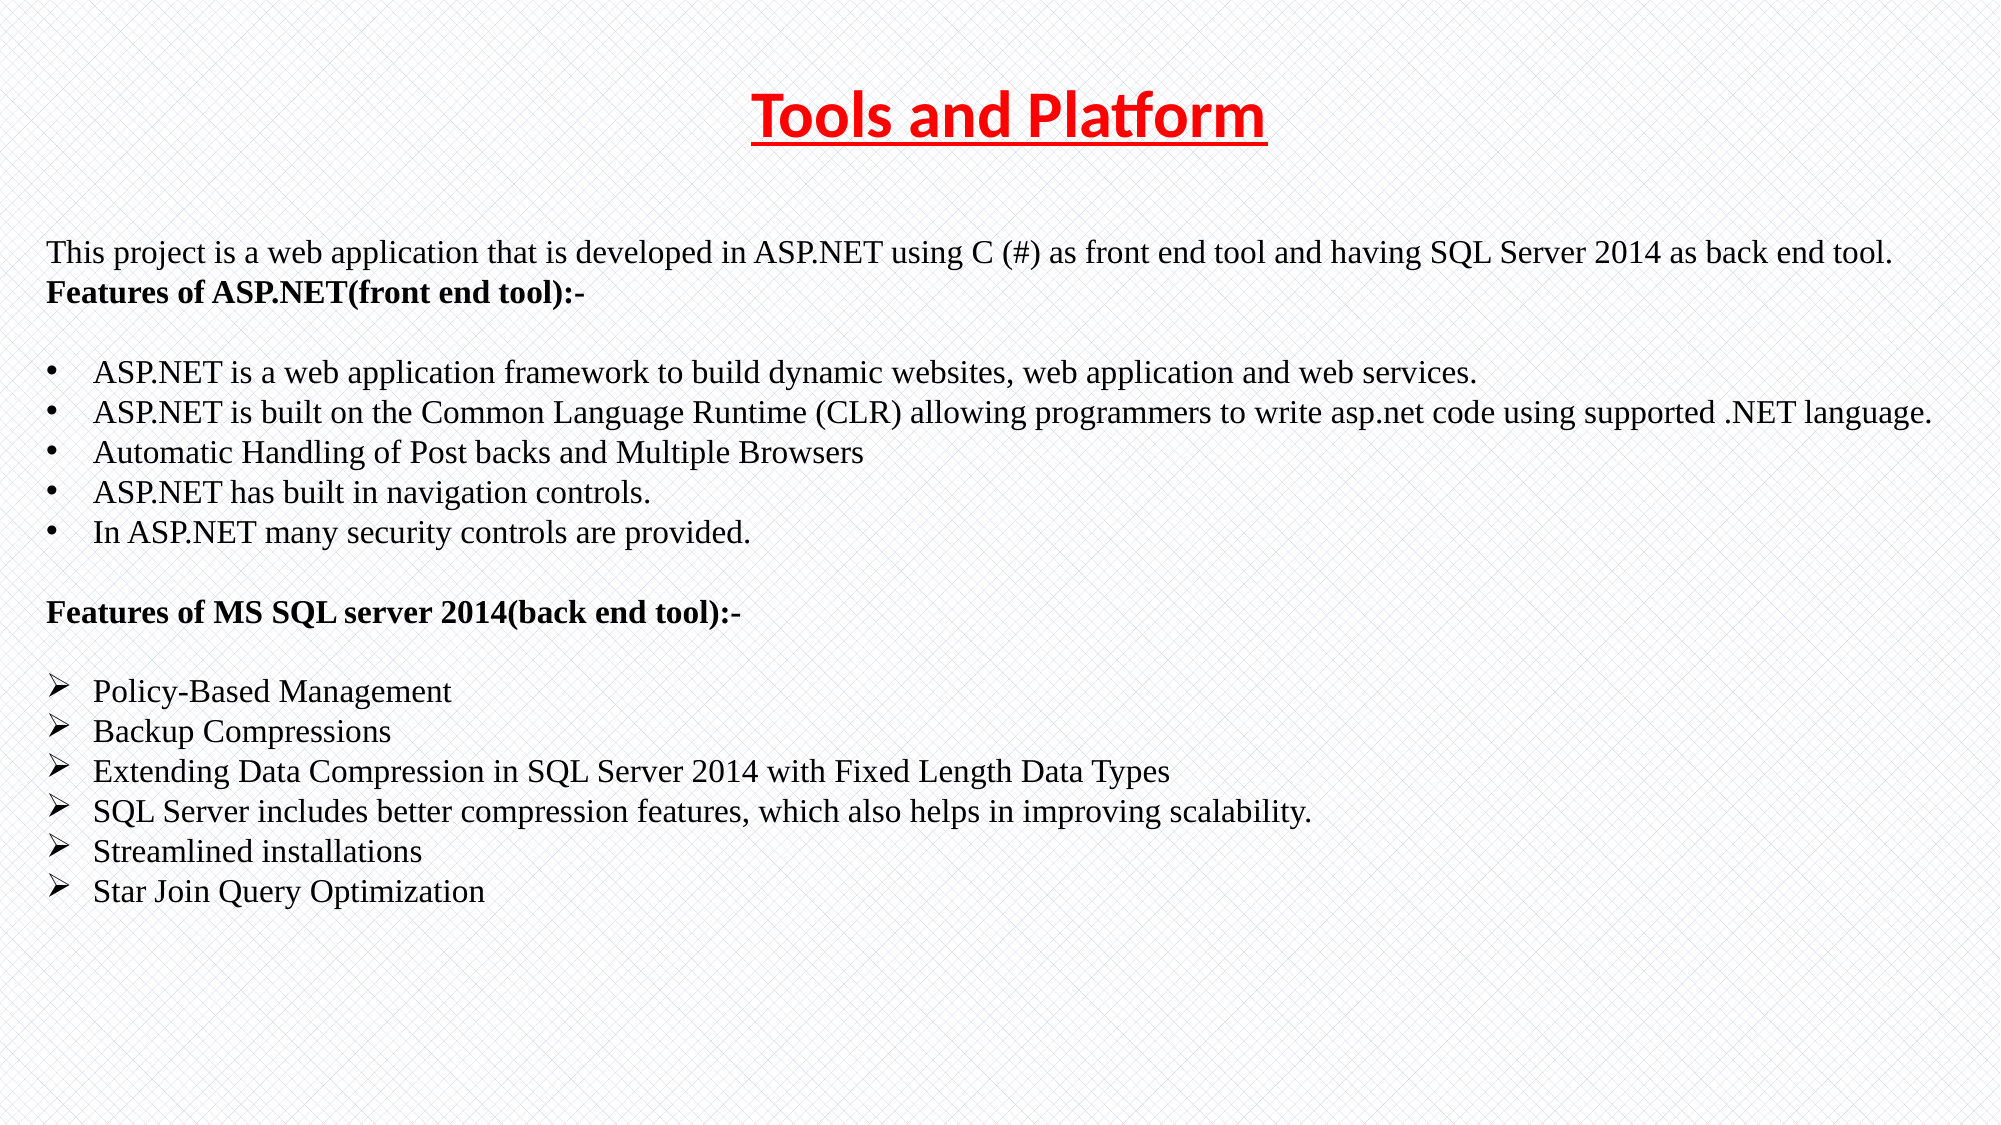

Tools and Platform

This project is a web application that is developed in ASP.NET using C (#) as front end tool and having SQL Server 2014 as back end tool.
Features of ASP.NET(front end tool):-

ASP.NET is a web application framework to build dynamic websites, web application and web services.
ASP.NET is built on the Common Language Runtime (CLR) allowing programmers to write asp.net code using supported .NET language.
Automatic Handling of Post backs and Multiple Browsers
ASP.NET has built in navigation controls.
In ASP.NET many security controls are provided.

Features of MS SQL server 2014(back end tool):-

Policy-Based Management
Backup Compressions
Extending Data Compression in SQL Server 2014 with Fixed Length Data Types
SQL Server includes better compression features, which also helps in improving scalability.
Streamlined installations
Star Join Query Optimization